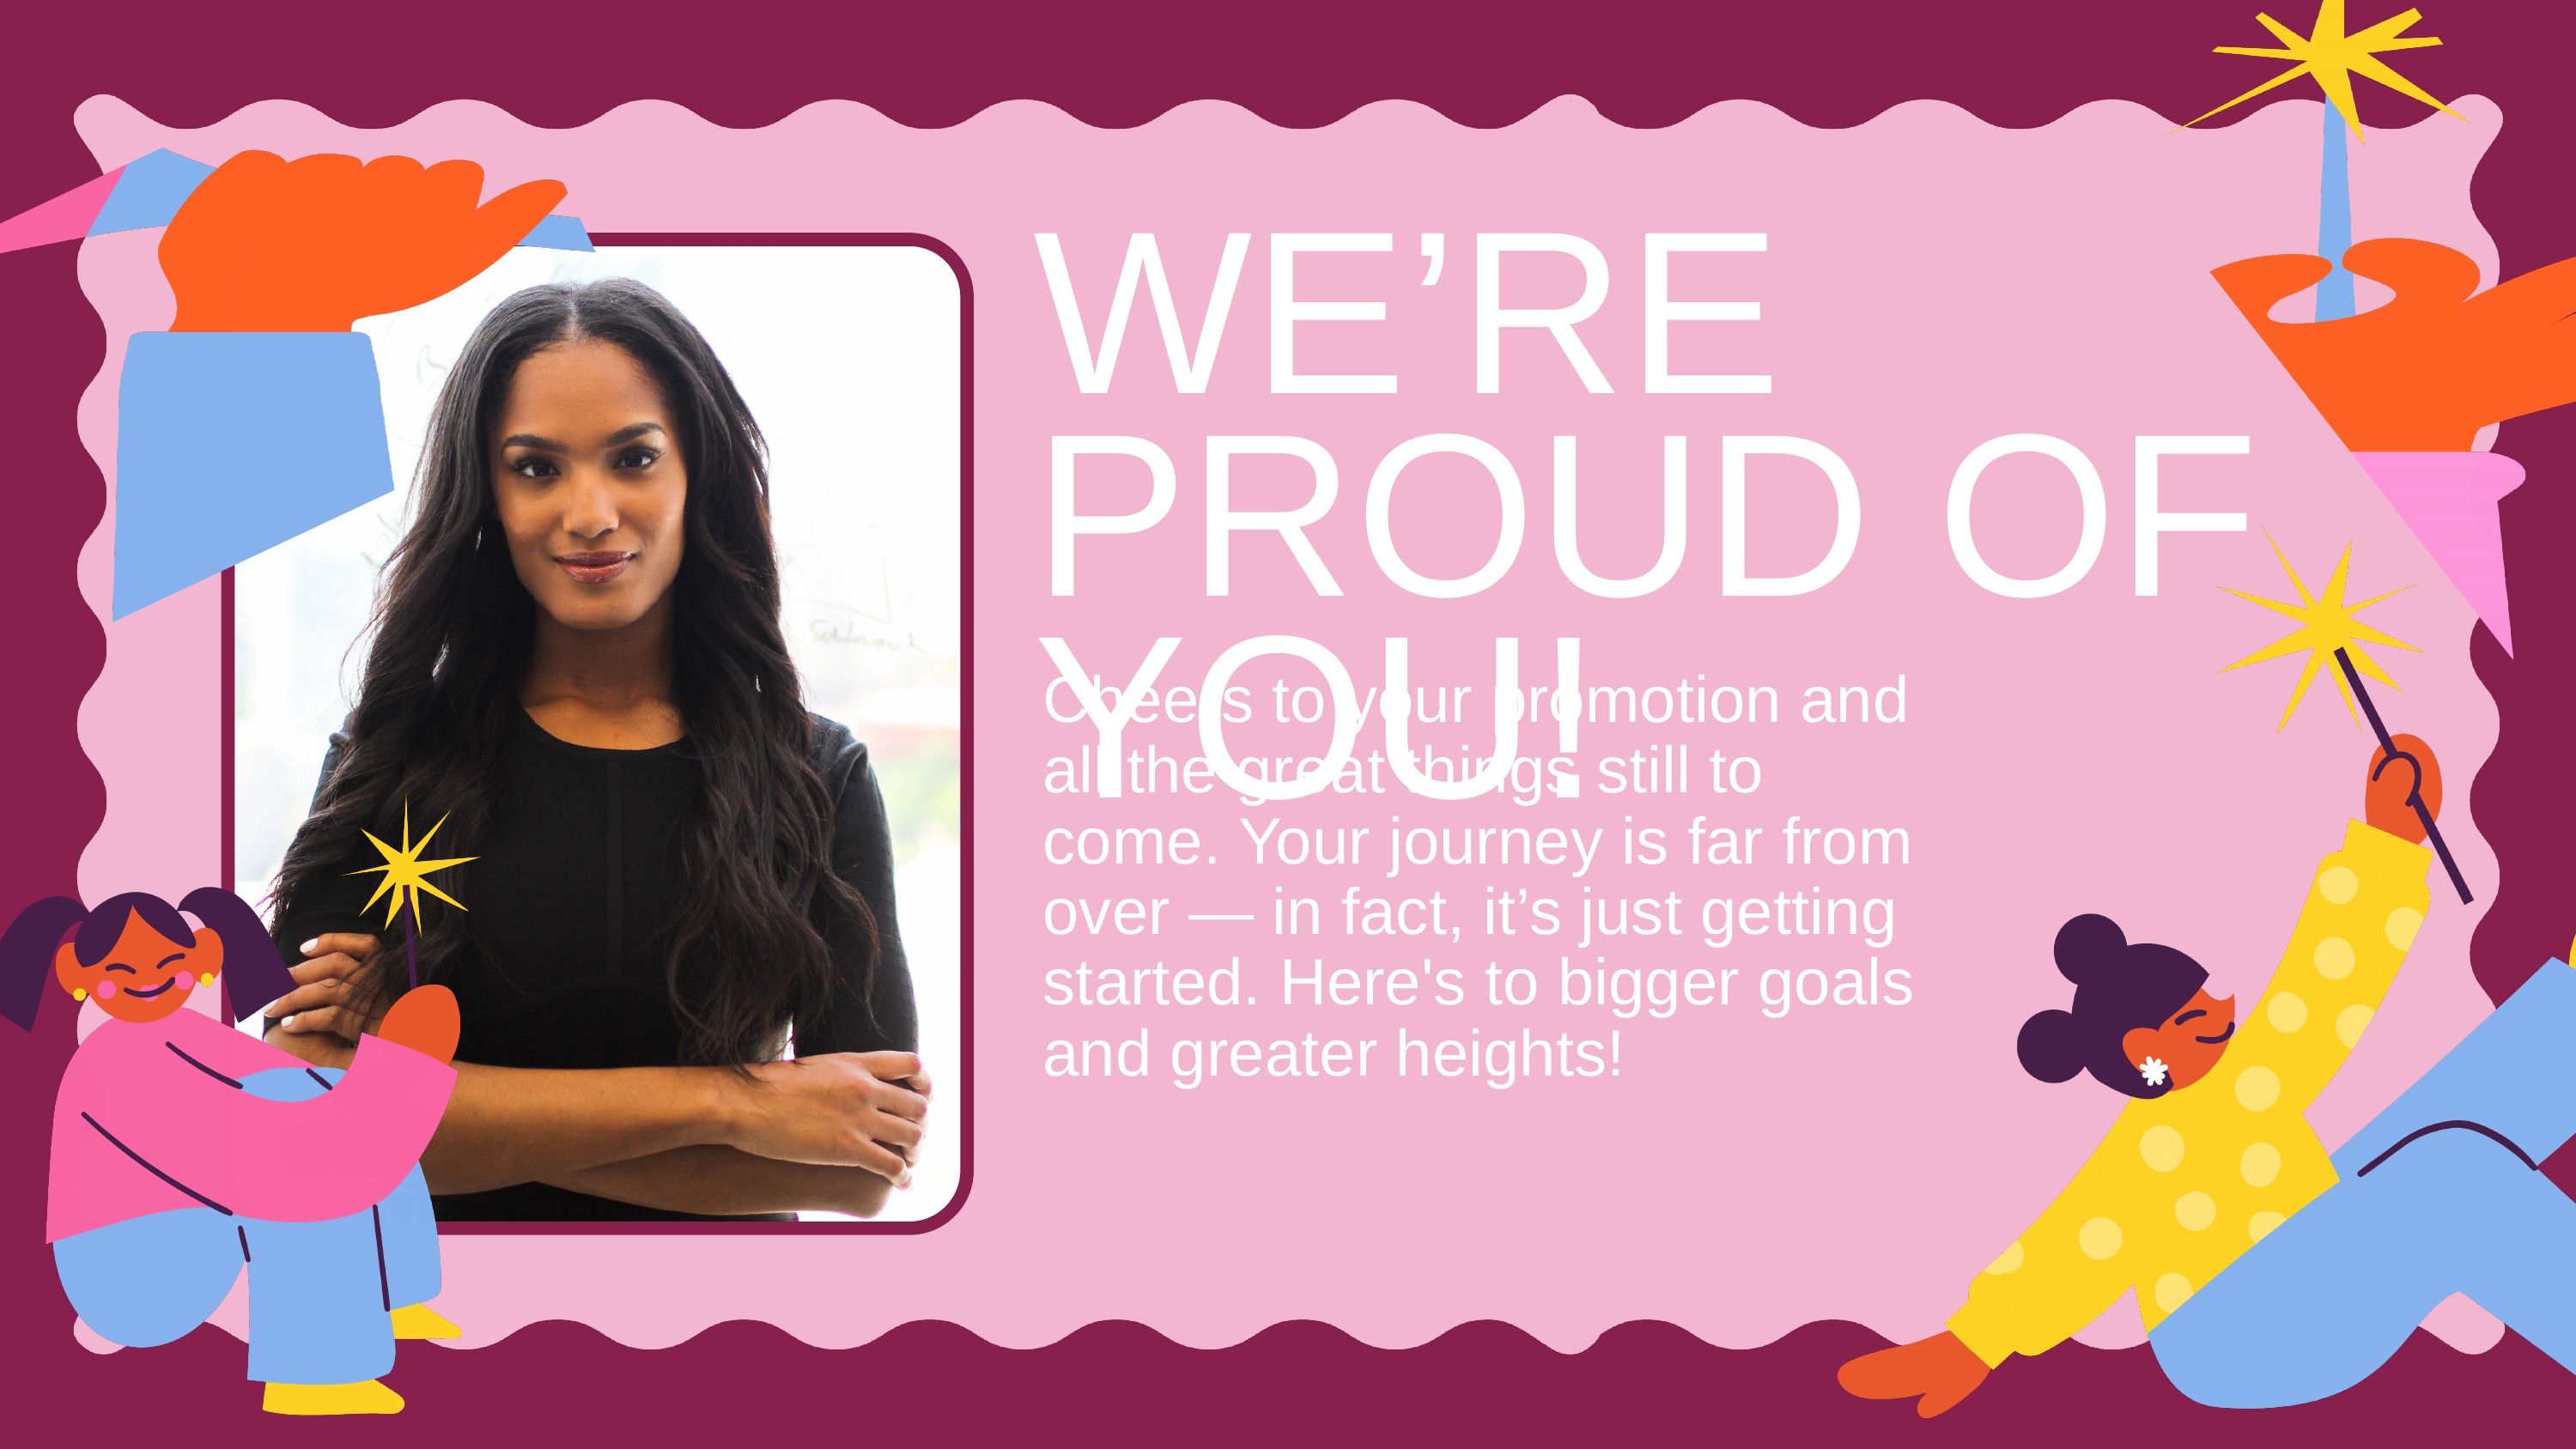

WE’RE PROUD OF YOU!

Cheers to your promotion and all the great things still to come. Your journey is far from over — in fact, it’s just getting started. Here's to bigger goals and greater heights!